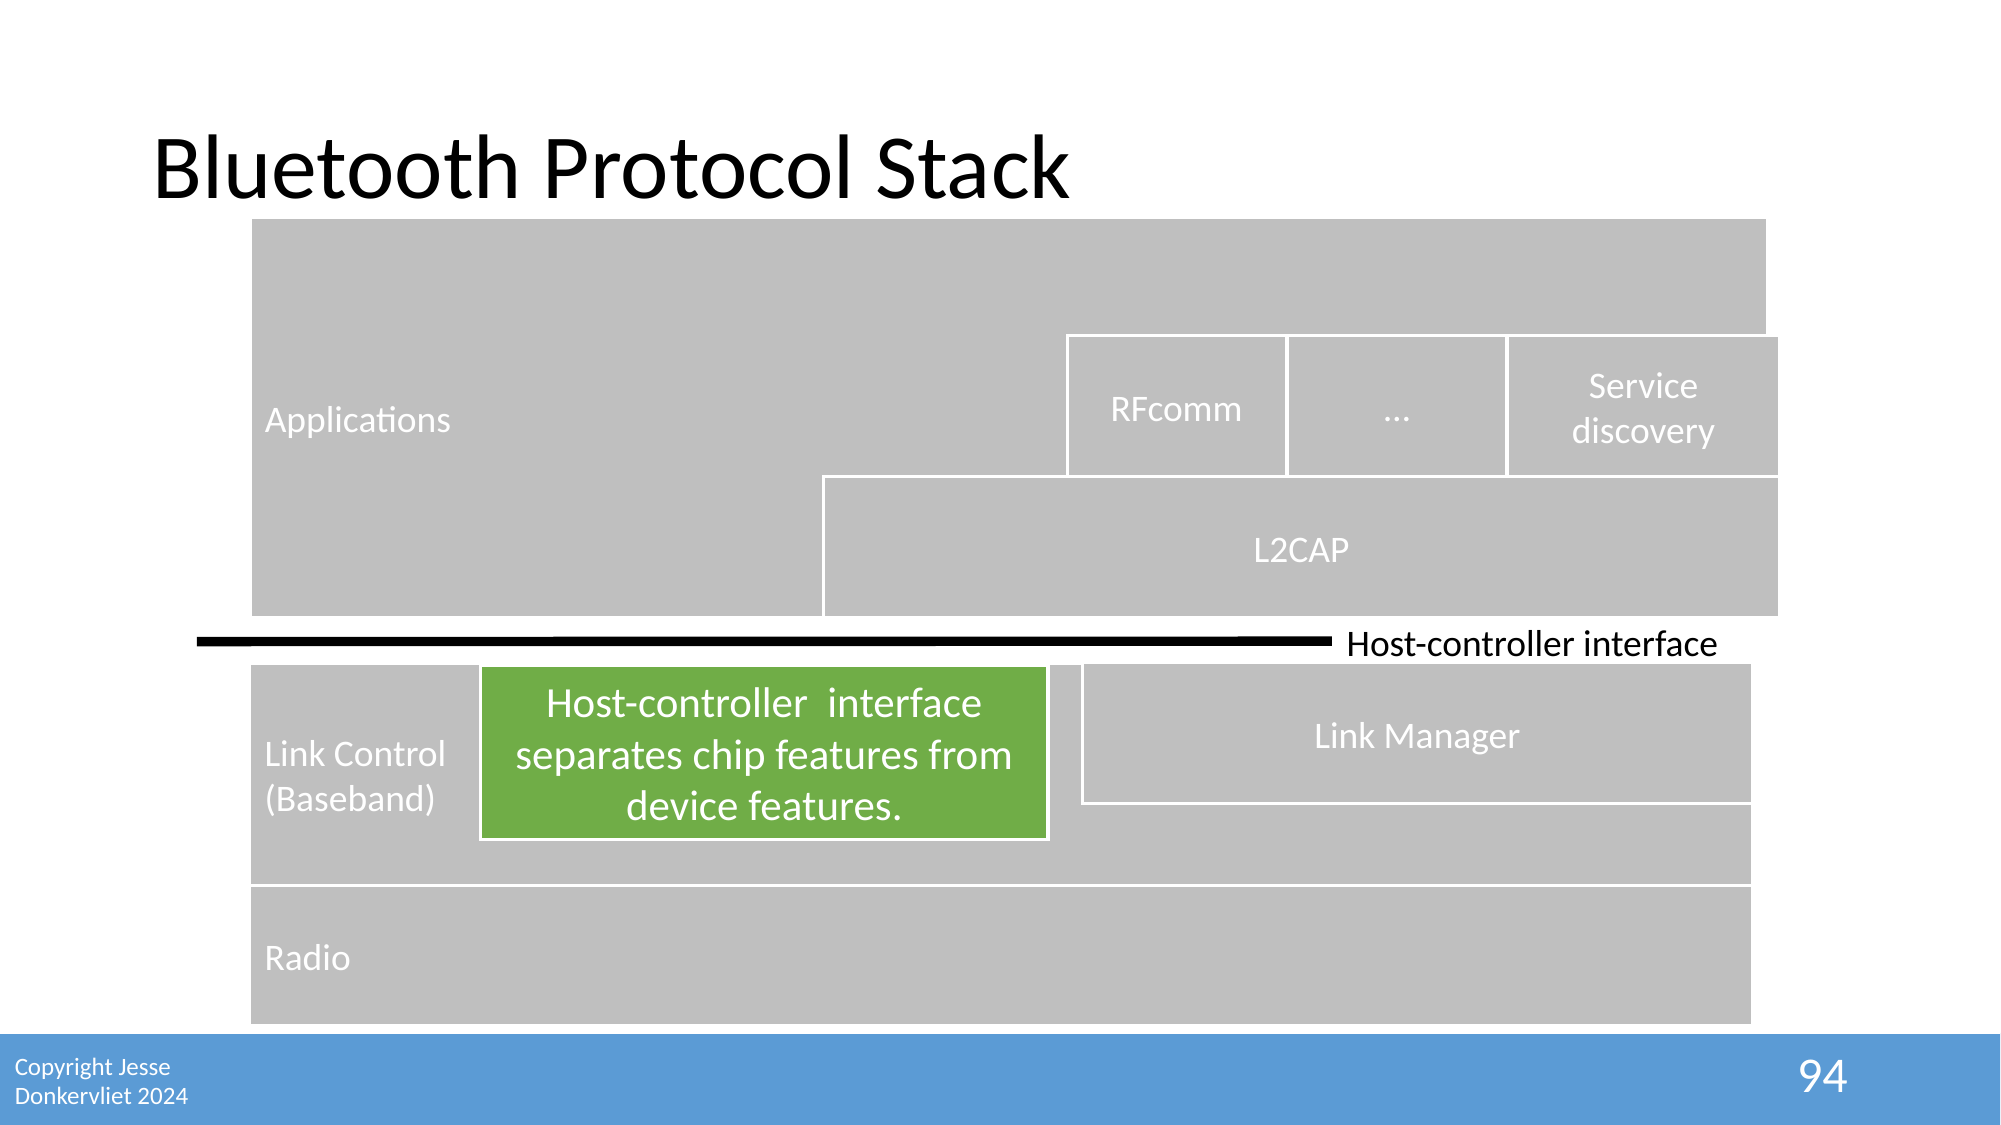

# Bluetooth Protocol Stack
Applications
RFcomm
…
Service
discovery
L2CAP
Host-controller interface
Link Manager
Link Control
(Baseband)
Host-controller  interface separates chip features from device features.
Radio

94